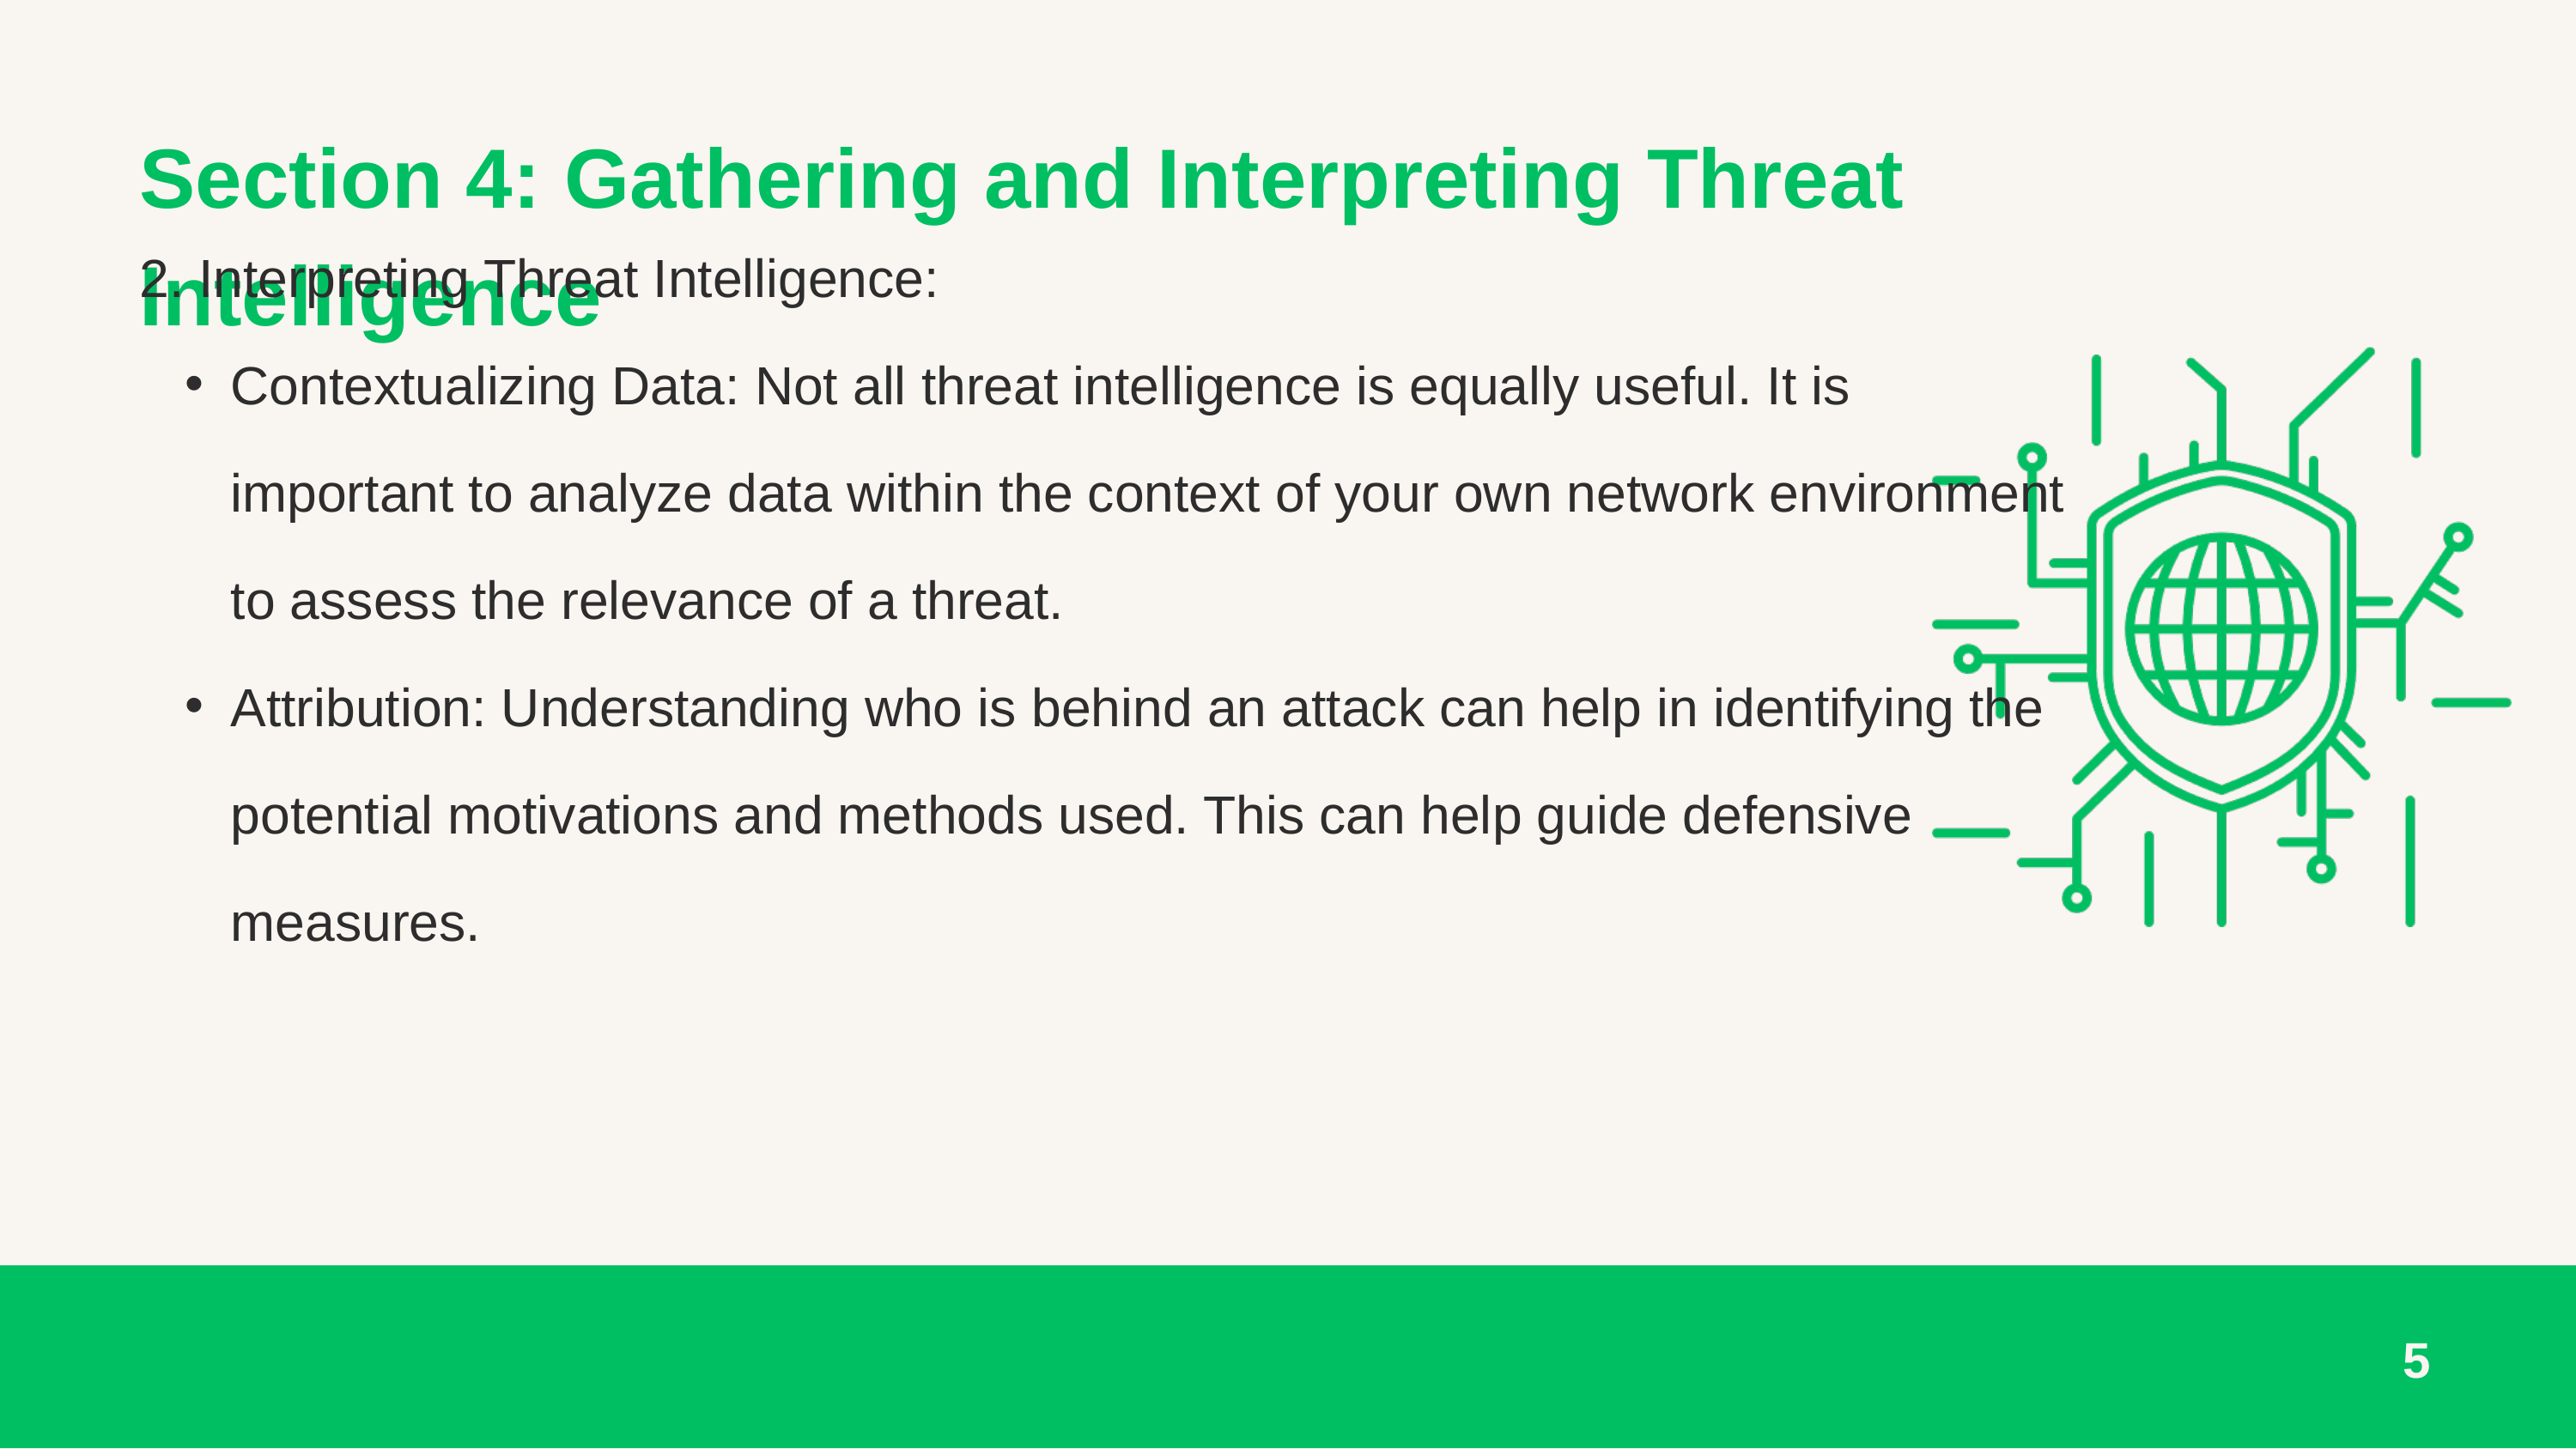

Section 4: Gathering and Interpreting Threat Intelligence
2. Interpreting Threat Intelligence:
Contextualizing Data: Not all threat intelligence is equally useful. It is important to analyze data within the context of your own network environment to assess the relevance of a threat.
Attribution: Understanding who is behind an attack can help in identifying the potential motivations and methods used. This can help guide defensive measures.

5